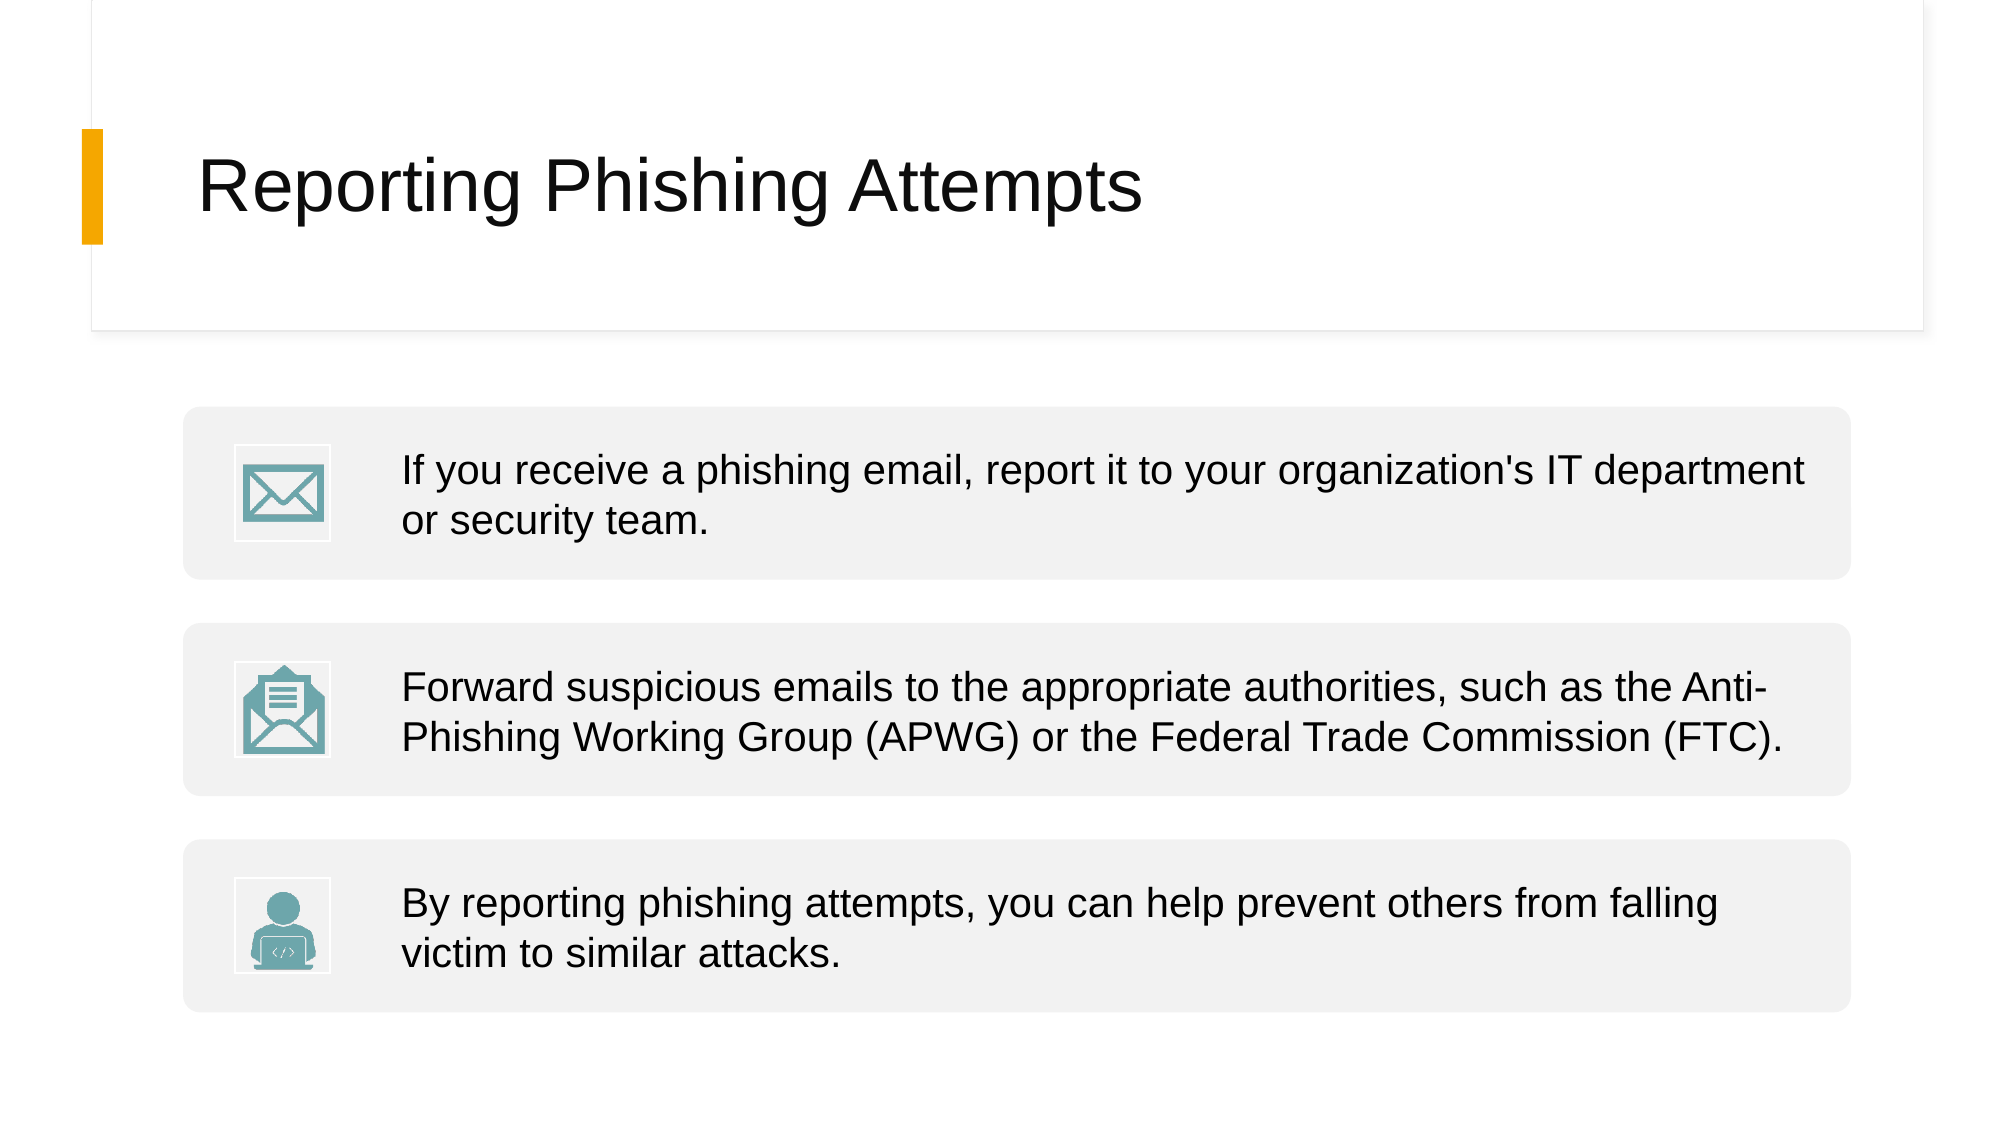

# Reporting Phishing Attempts
If you receive a phishing email, report it to your organization's IT department or security team.
Forward suspicious emails to the appropriate authorities, such as the Anti-Phishing Working Group (APWG) or the Federal Trade Commission (FTC).
By reporting phishing attempts, you can help prevent others from falling victim to similar attacks.